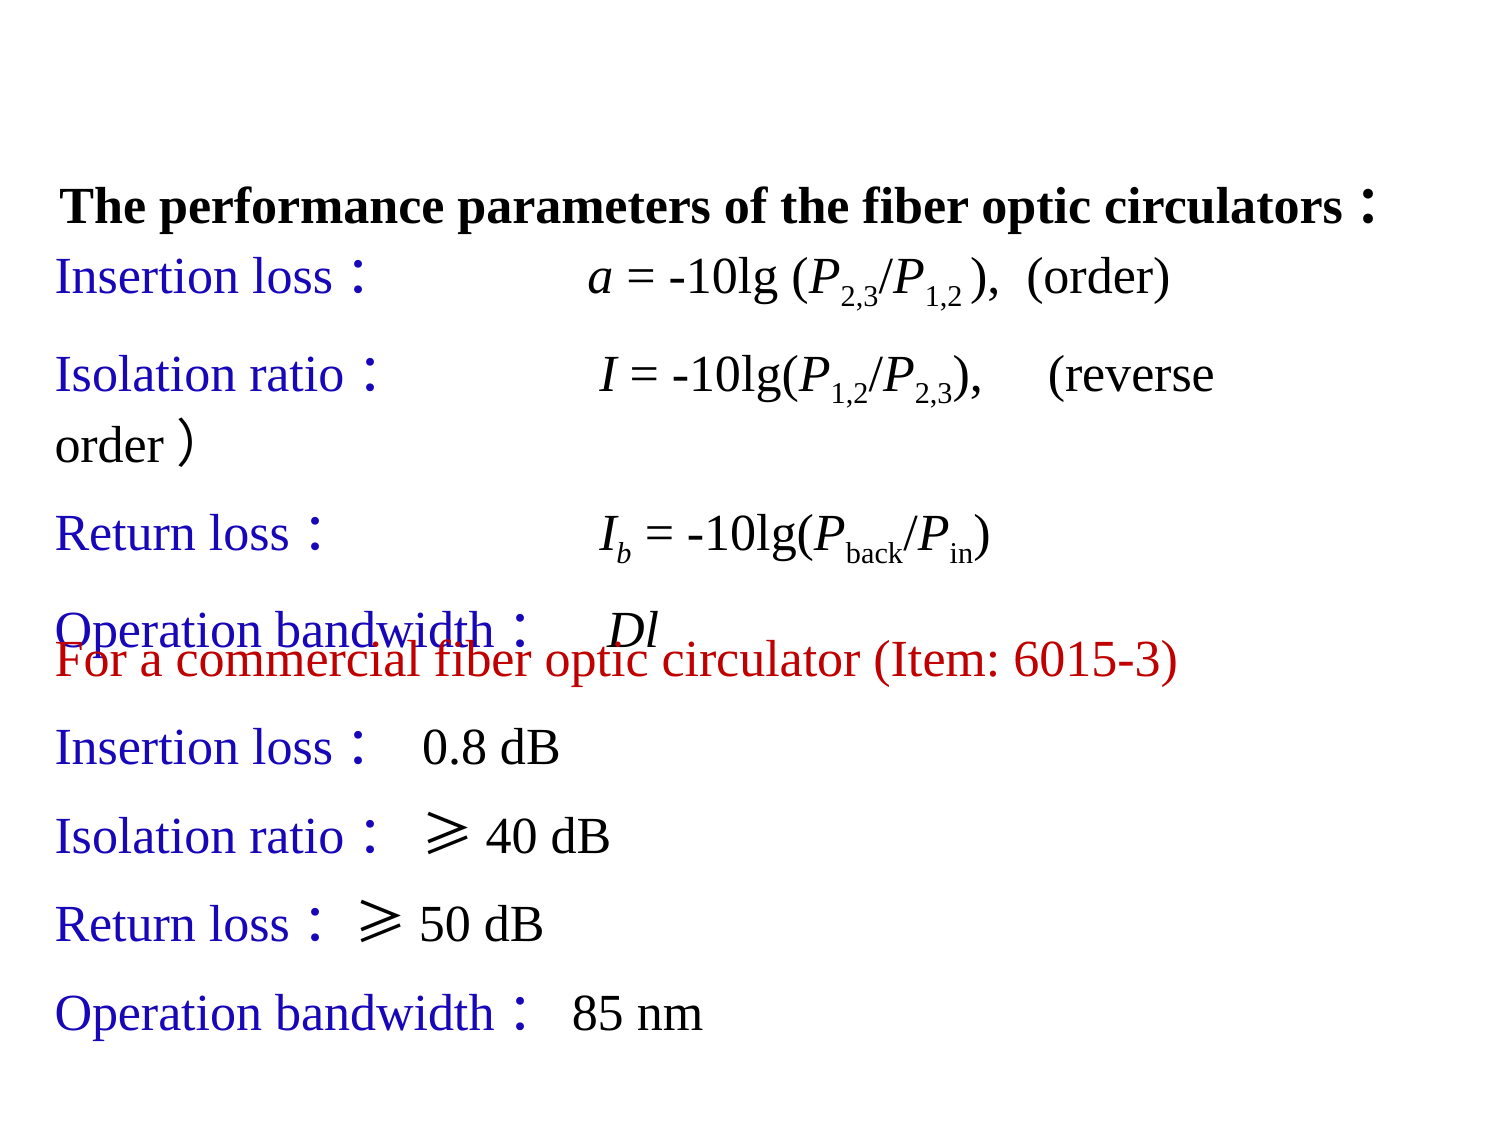

The performance parameters of the fiber optic circulators：
Insertion loss：	      a = -10lg (P2,3/P1,2 ),  (order)
Isolation ratio：	       I = -10lg(P1,2/P2,3),     (reverse order）
Return loss：	       Ib = -10lg(Pback/Pin)
Operation bandwidth：   Dl
For a commercial fiber optic circulator (Item: 6015-3)
Insertion loss： 0.8 dB
Isolation ratio： ≥40 dB
Return loss：≥50 dB
Operation bandwidth：85 nm